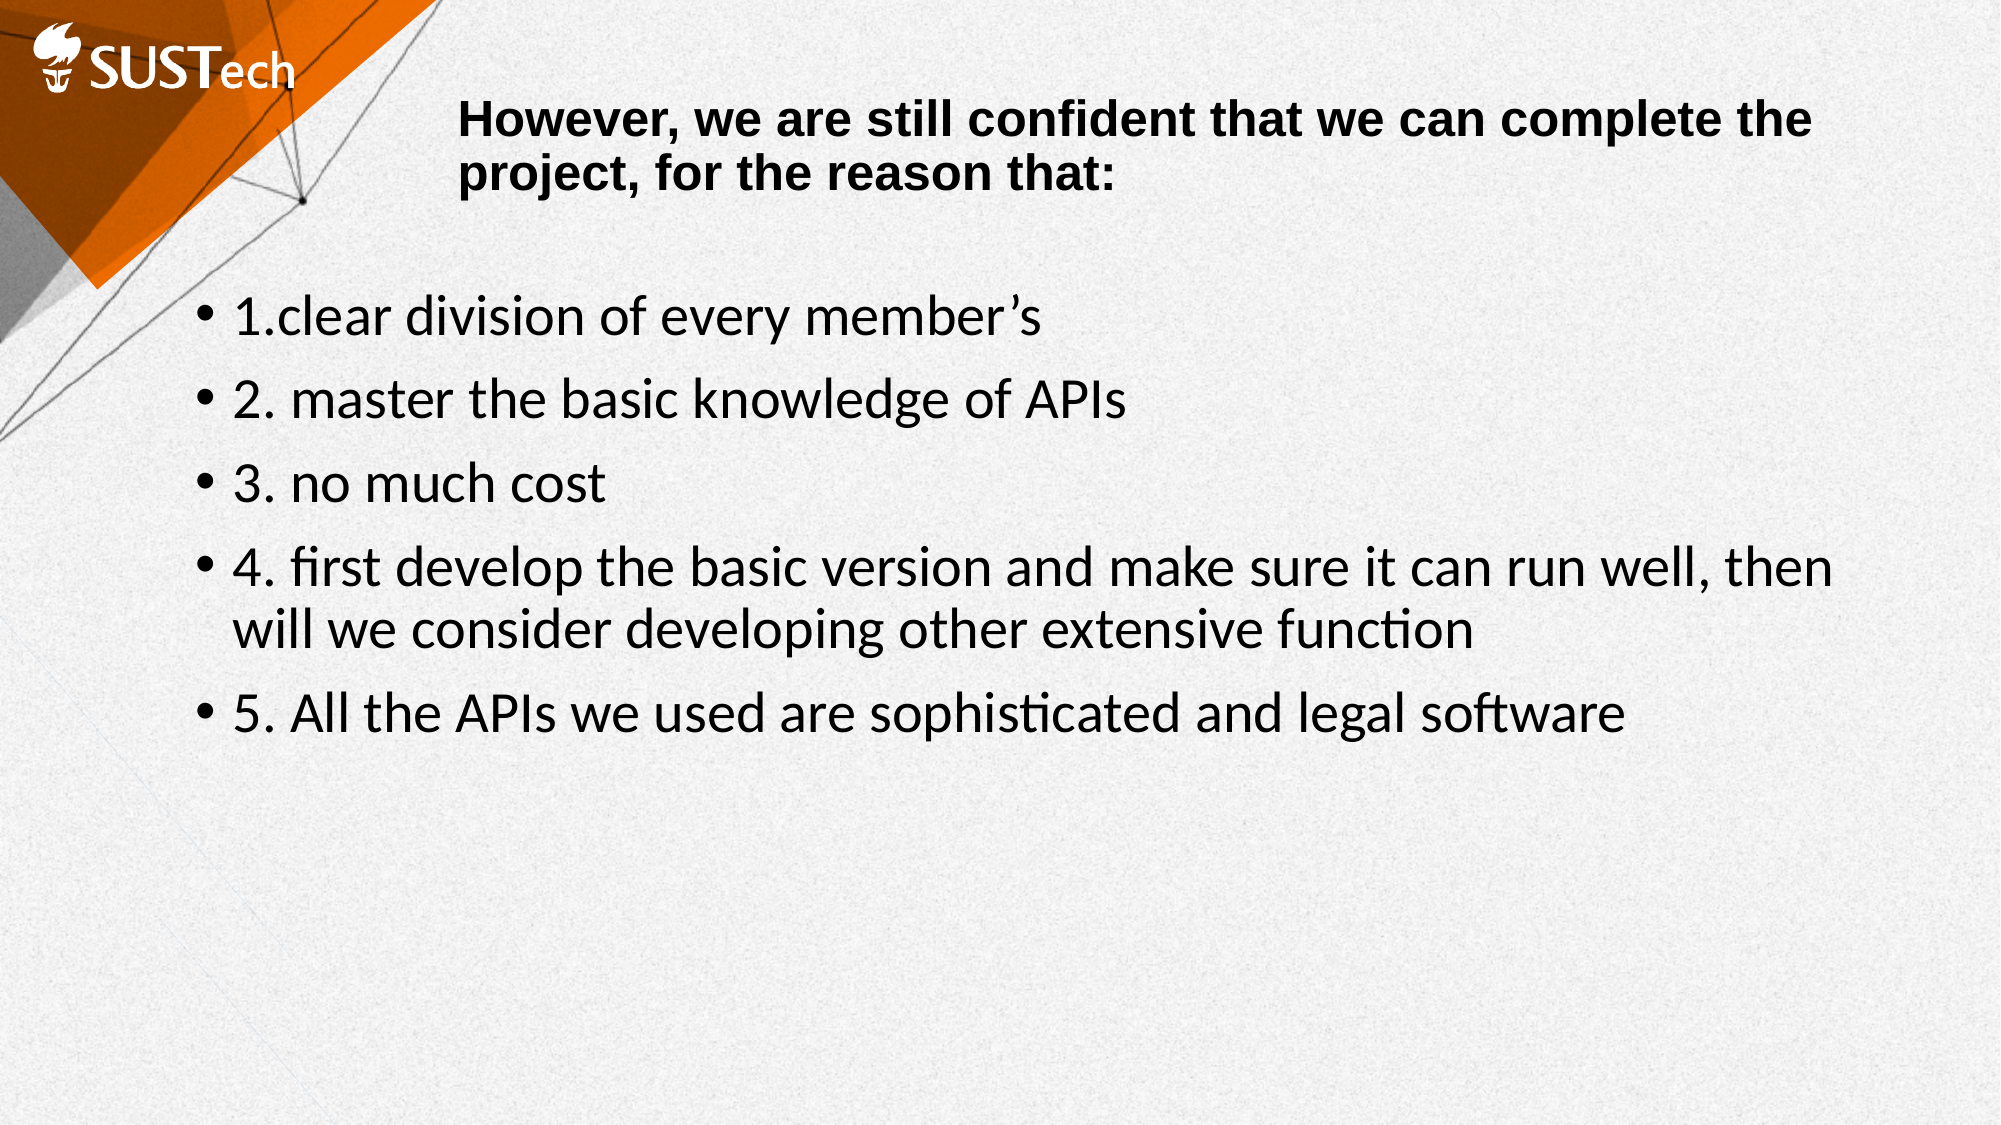

# However, we are still confident that we can complete the project, for the reason that:
1.clear division of every member’s
2. master the basic knowledge of APIs
3. no much cost
4. first develop the basic version and make sure it can run well, then will we consider developing other extensive function
5. All the APIs we used are sophisticated and legal software